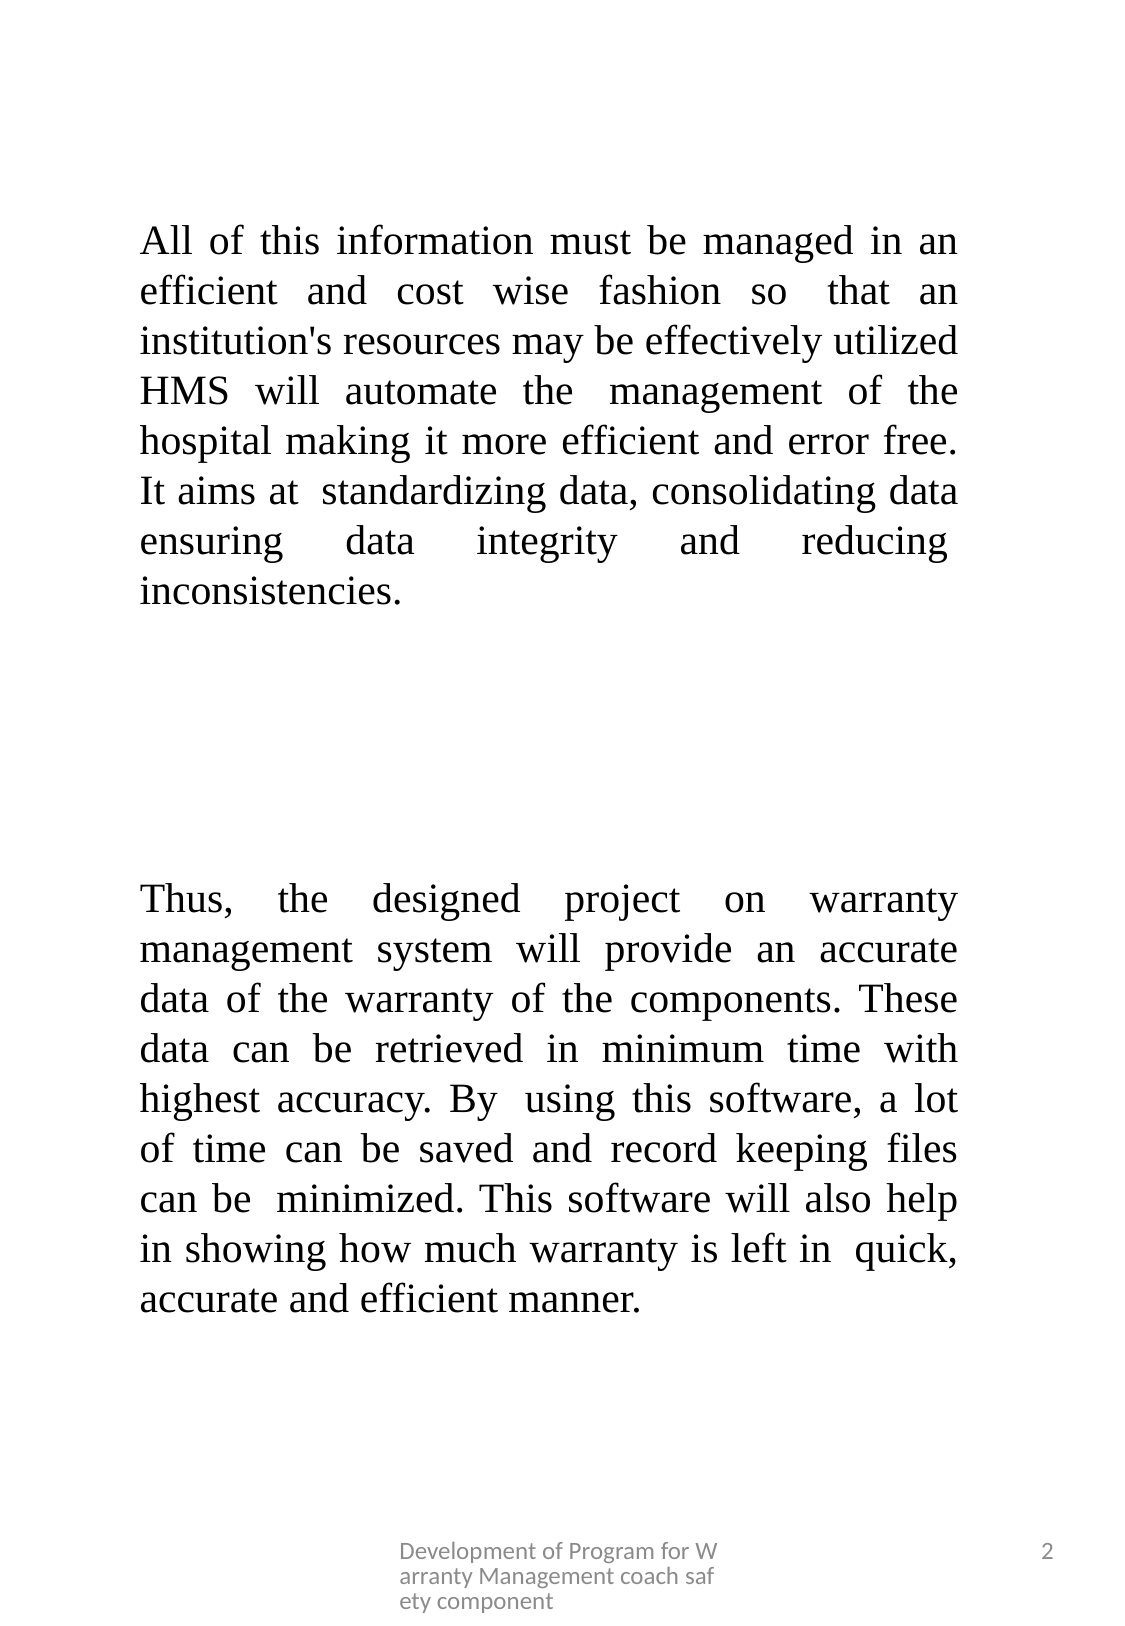

All of this information must be managed in an efficient and cost wise fashion so  that an institution's resources may be effectively utilized HMS will automate the  management of the hospital making it more efficient and error free. It aims at  standardizing data, consolidating data ensuring data integrity and reducing  inconsistencies.

Thus, the designed project on warranty management system will provide an accurate data of the warranty of the components. These data can be retrieved in minimum time with highest accuracy. By  using this software, a lot of time can be saved and record keeping files can be  minimized. This software will also help in showing how much warranty is left in  quick, accurate and efficient manner.

Development of Program for Warranty Management coach safety component
2